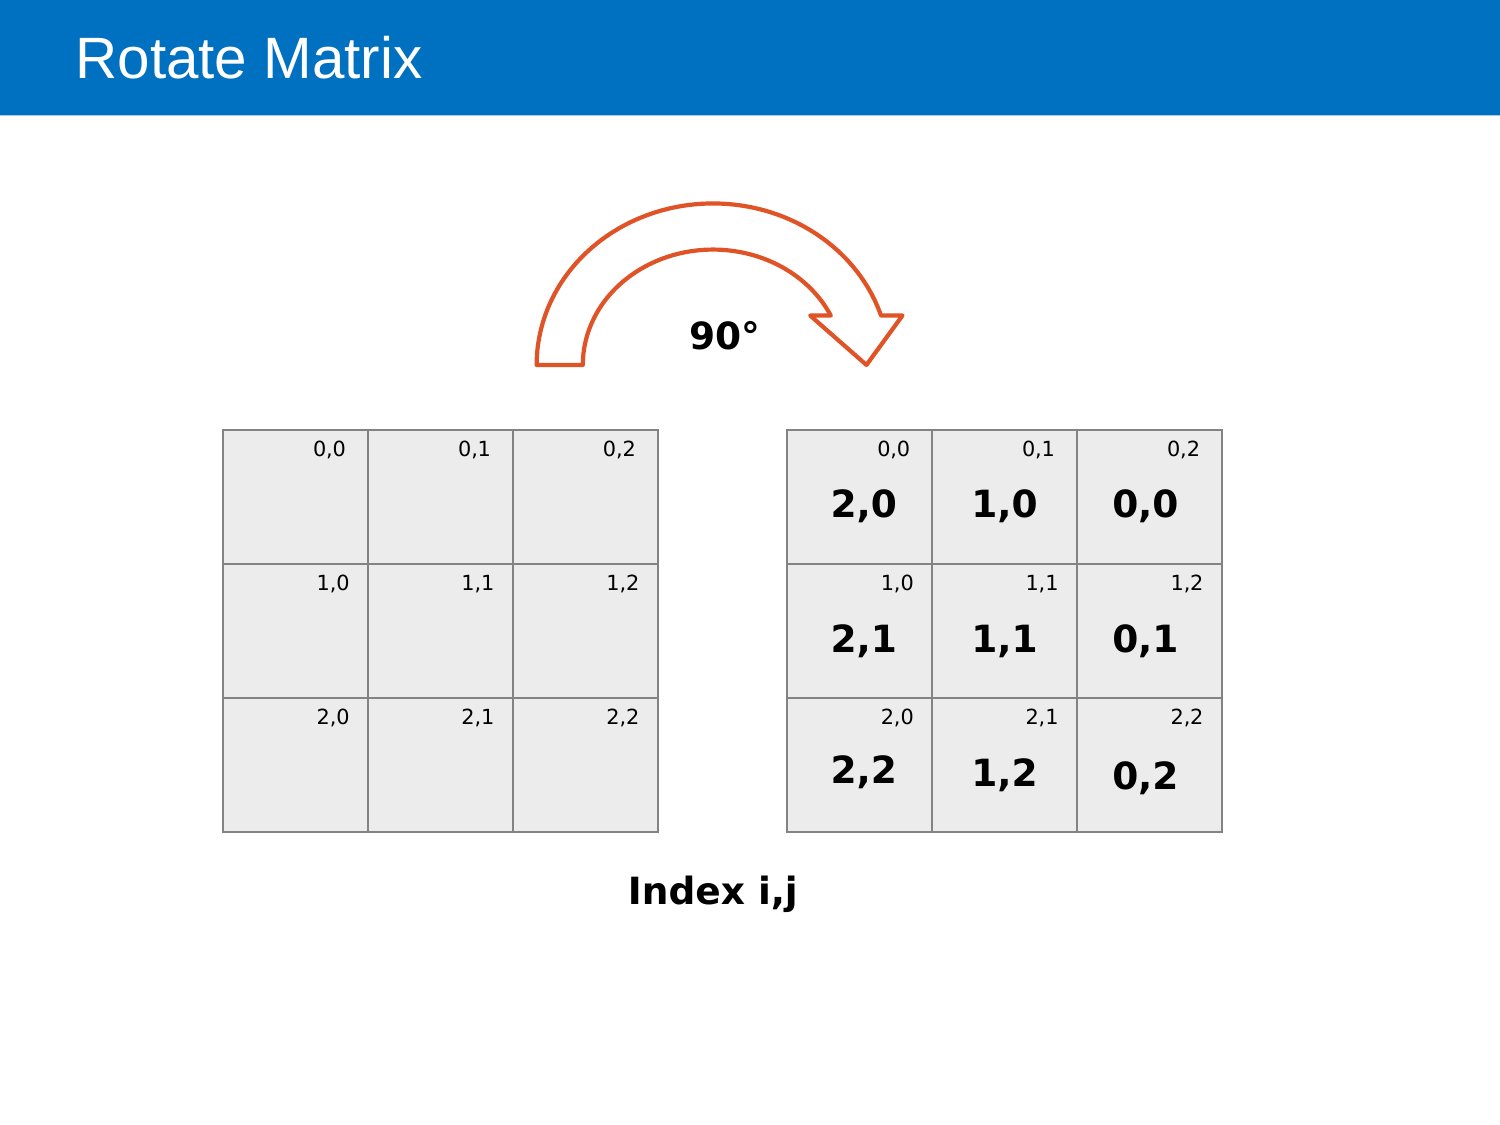

# Rotate Matrix

90°
| 0,0 | 0,1 | 0,2 |
| --- | --- | --- |
| 1,0 | 1,1 | 1,2 |
| 2,0 | 2,1 | 2,2 |
| 0,0 | 0,1 | 0,2 |
| --- | --- | --- |
| 1,0 | 1,1 | 1,2 |
| 2,0 | 2,1 | 2,2 |
2,0
1,0
0,0
2,1
1,1
0,1
2,2
1,2
0,2
Index i,j